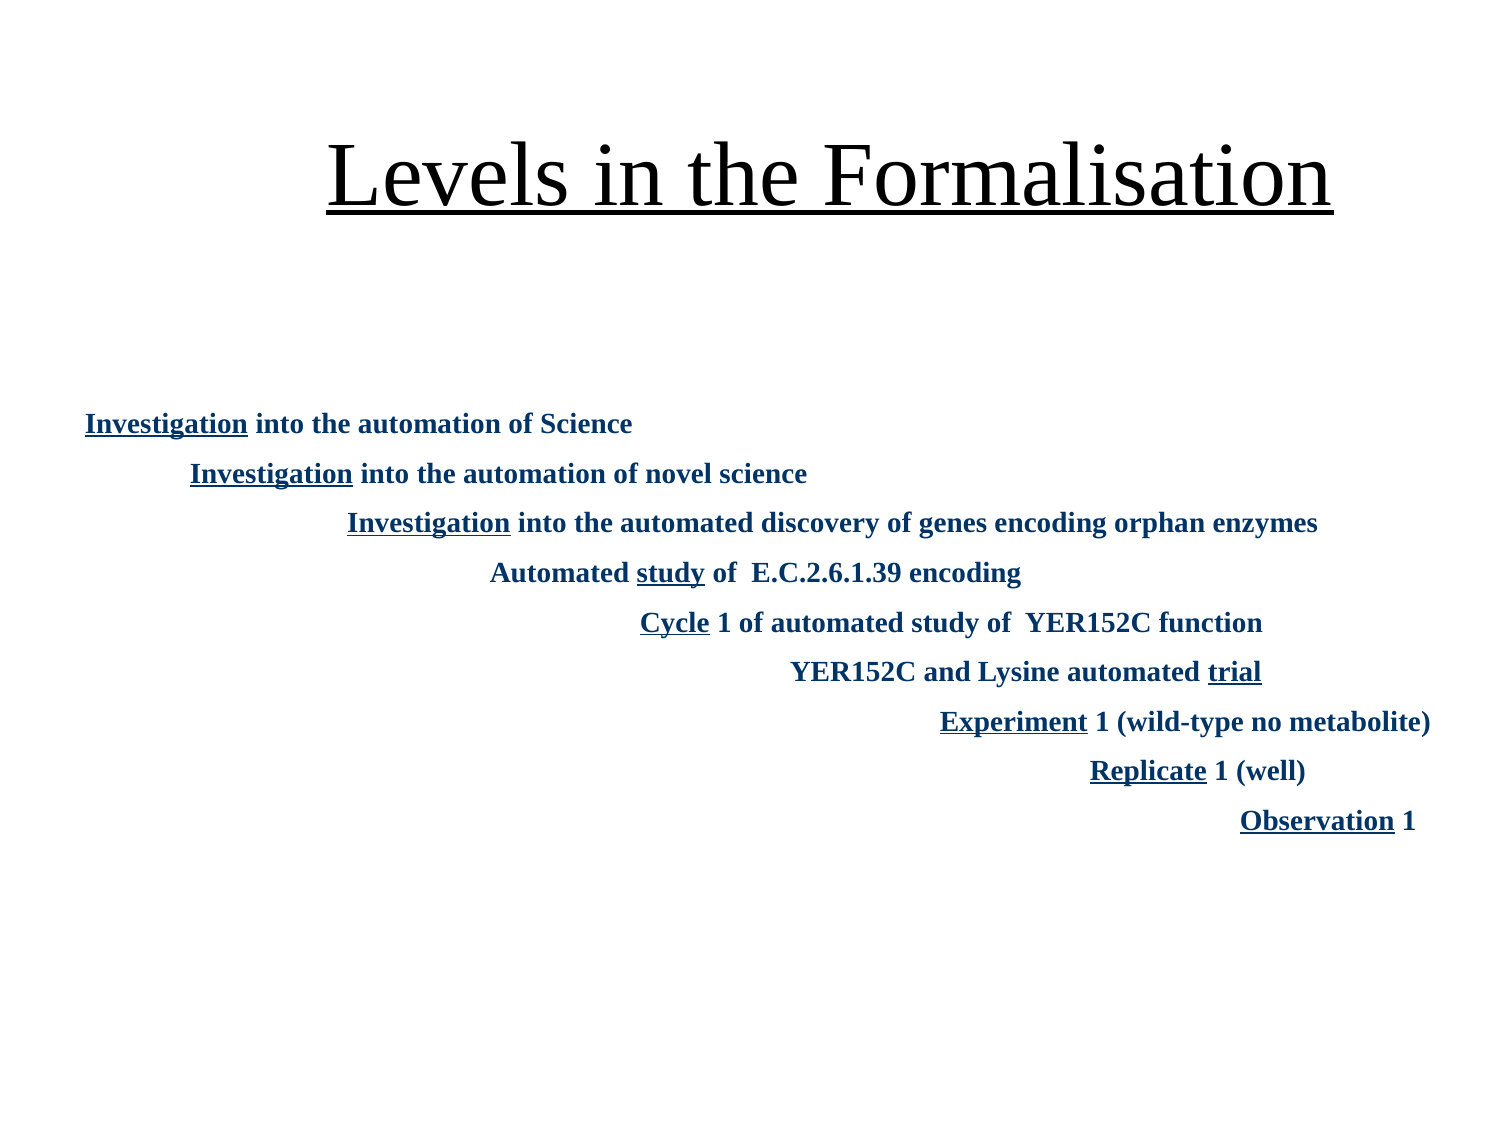

# Levels in the Formalisation
Investigation into the automation of Science
	Investigation into the automation of novel science
		 Investigation into the automated discovery of genes encoding orphan enzymes
			Automated study of  E.C.2.6.1.39 encoding
				Cycle 1 of automated study of  YER152C function
					YER152C and Lysine automated trial
						Experiment 1 (wild-type no metabolite)
							Replicate 1 (well)
								Observation 1